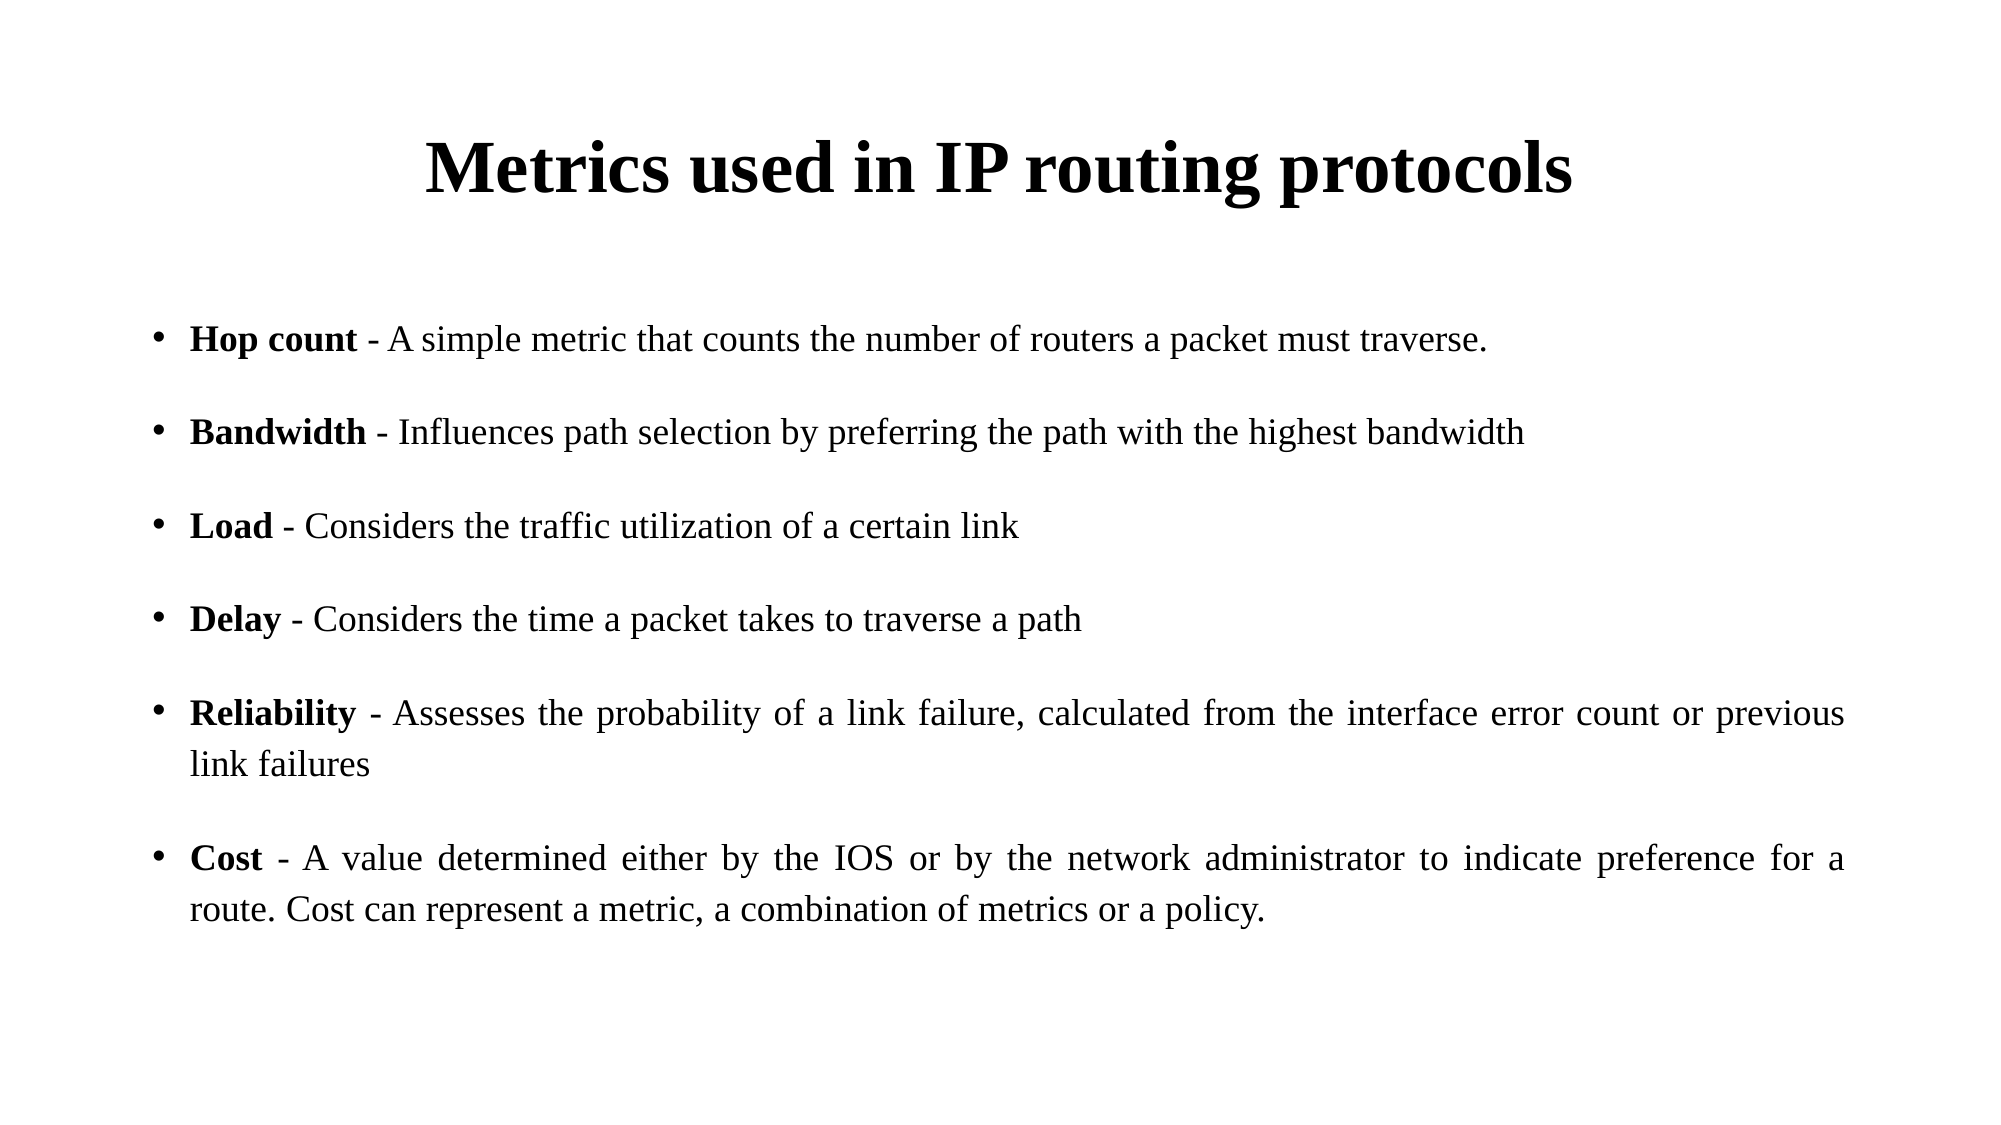

# Metrics used in IP routing protocols
Hop count - A simple metric that counts the number of routers a packet must traverse.
Bandwidth - Influences path selection by preferring the path with the highest bandwidth
Load - Considers the traffic utilization of a certain link
Delay - Considers the time a packet takes to traverse a path
Reliability - Assesses the probability of a link failure, calculated from the interface error count or previous link failures
Cost - A value determined either by the IOS or by the network administrator to indicate preference for a route. Cost can represent a metric, a combination of metrics or a policy.